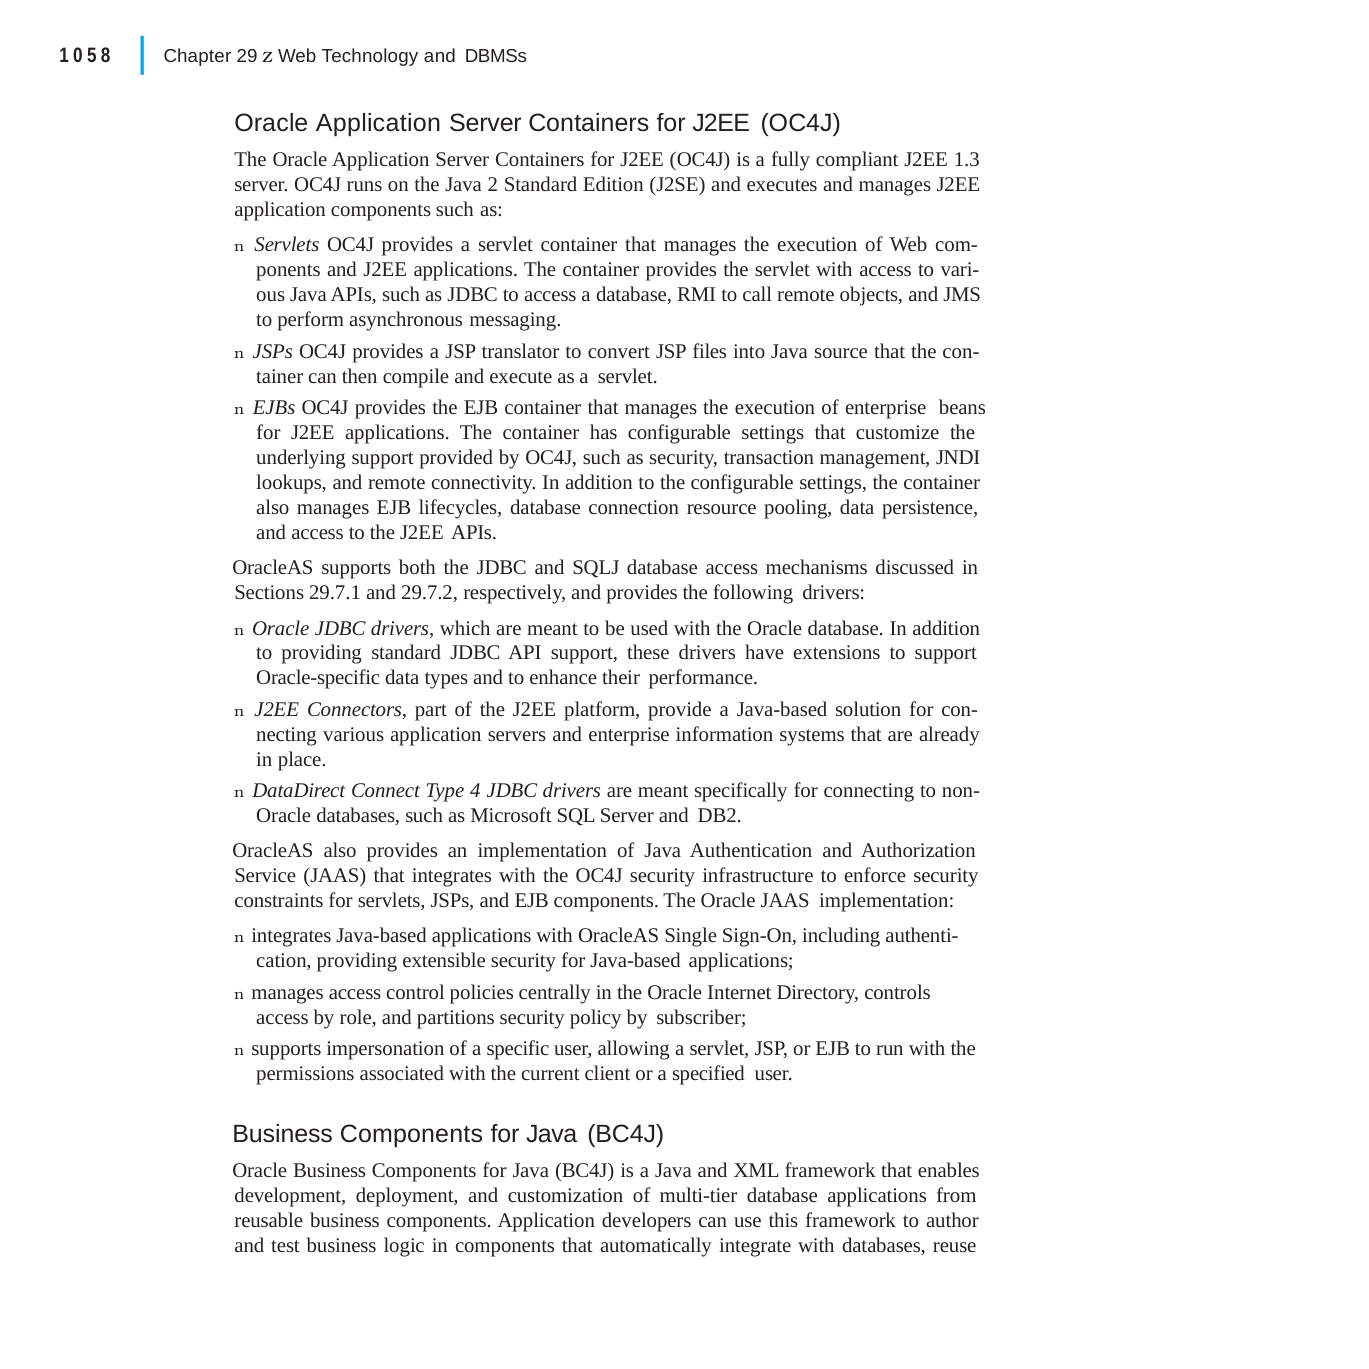

|
1058
Chapter 29 z Web Technology and DBMSs
Oracle Application Server Containers for J2EE (OC4J)
The Oracle Application Server Containers for J2EE (OC4J) is a fully compliant J2EE 1.3  server. OC4J runs on the Java 2 Standard Edition (J2SE) and executes and manages J2EE  application components such as:
n Servlets OC4J provides a servlet container that manages the execution of Web com-  ponents and J2EE applications. The container provides the servlet with access to vari-  ous Java APIs, such as JDBC to access a database, RMI to call remote objects, and JMS  to perform asynchronous messaging.
n JSPs OC4J provides a JSP translator to convert JSP files into Java source that the con-  tainer can then compile and execute as a servlet.
n EJBs OC4J provides the EJB container that manages the execution of enterprise  beans for J2EE applications. The container has configurable settings that customize the  underlying support provided by OC4J, such as security, transaction management, JNDI  lookups, and remote connectivity. In addition to the configurable settings, the container  also manages EJB lifecycles, database connection resource pooling, data persistence,  and access to the J2EE APIs.
OracleAS supports both the JDBC and SQLJ database access mechanisms discussed in  Sections 29.7.1 and 29.7.2, respectively, and provides the following drivers:
n Oracle JDBC drivers, which are meant to be used with the Oracle database. In addition  to providing standard JDBC API support, these drivers have extensions to support  Oracle-specific data types and to enhance their performance.
n J2EE Connectors, part of the J2EE platform, provide a Java-based solution for con-  necting various application servers and enterprise information systems that are already  in place.
n DataDirect Connect Type 4 JDBC drivers are meant specifically for connecting to non-  Oracle databases, such as Microsoft SQL Server and DB2.
OracleAS also provides an implementation of Java Authentication and Authorization  Service (JAAS) that integrates with the OC4J security infrastructure to enforce security  constraints for servlets, JSPs, and EJB components. The Oracle JAAS implementation:
n integrates Java-based applications with OracleAS Single Sign-On, including authenti-  cation, providing extensible security for Java-based applications;
n manages access control policies centrally in the Oracle Internet Directory, controls  access by role, and partitions security policy by subscriber;
n supports impersonation of a specific user, allowing a servlet, JSP, or EJB to run with the  permissions associated with the current client or a specified user.

Business Components for Java (BC4J)
Oracle Business Components for Java (BC4J) is a Java and XML framework that enables  development, deployment, and customization of multi-tier database applications from  reusable business components. Application developers can use this framework to author  and test business logic in components that automatically integrate with databases, reuse